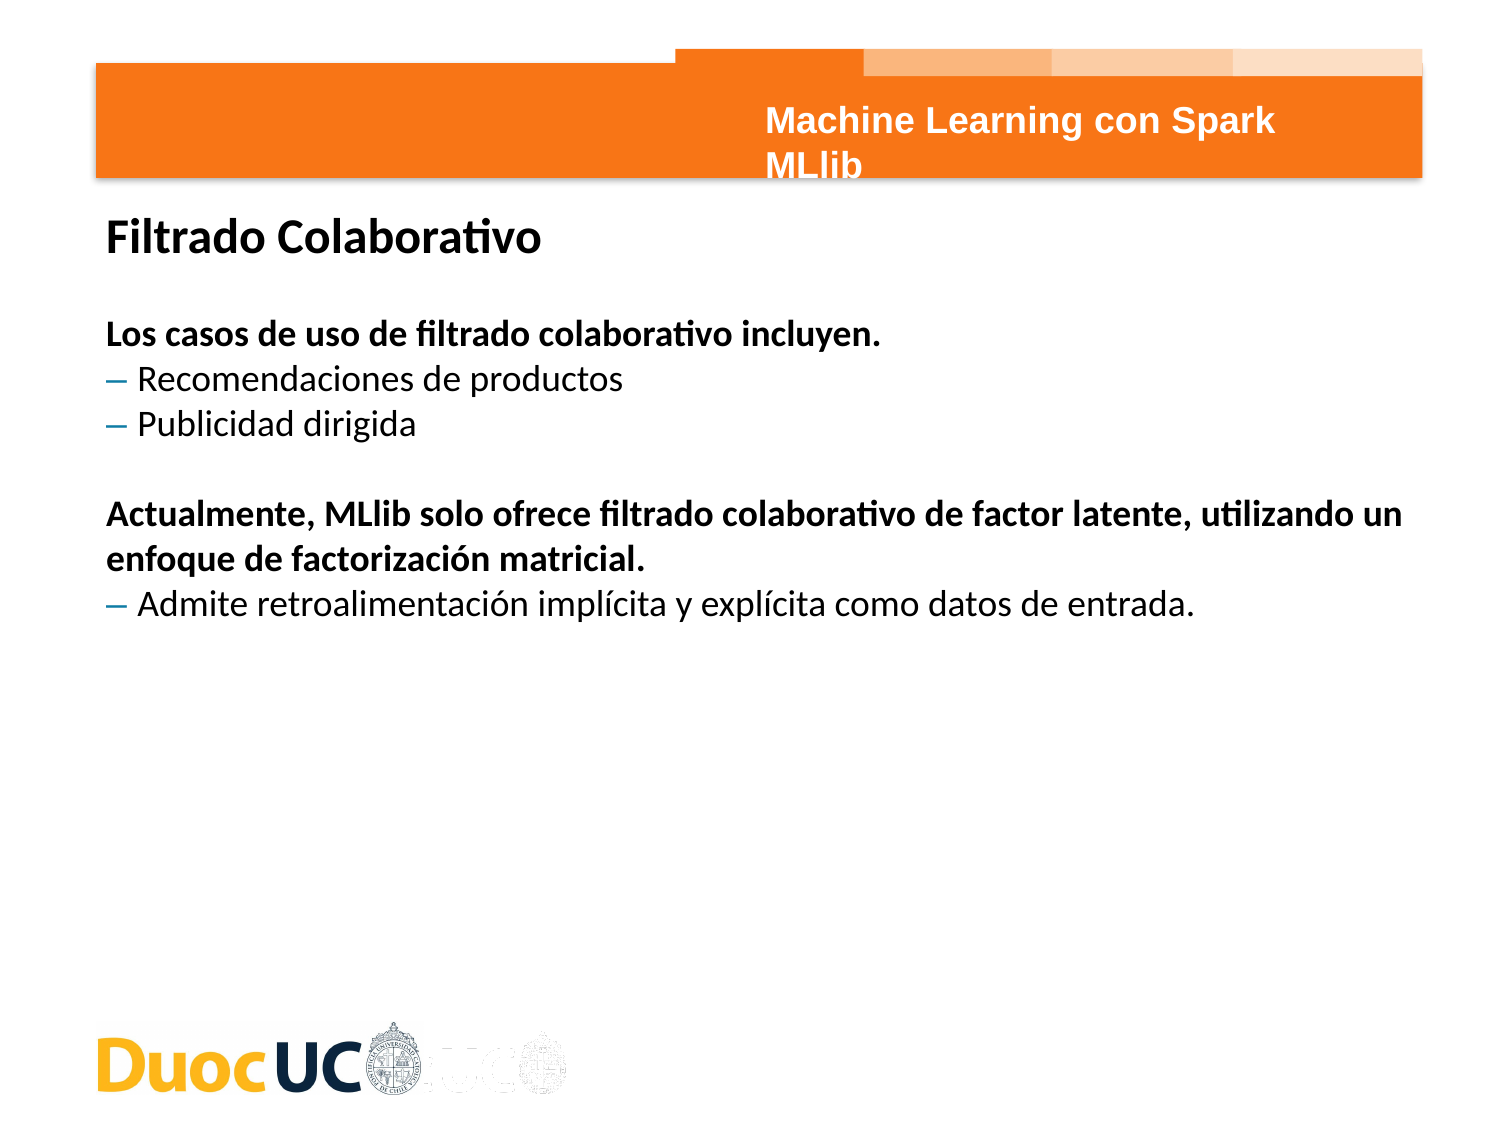

Machine Learning con Spark MLlib
Filtrado Colaborativo

Los casos de uso de filtrado colaborativo incluyen.
– Recomendaciones de productos
– Publicidad dirigida
Actualmente, MLlib solo ofrece filtrado colaborativo de factor latente, utilizando un enfoque de factorización matricial.
– Admite retroalimentación implícita y explícita como datos de entrada.